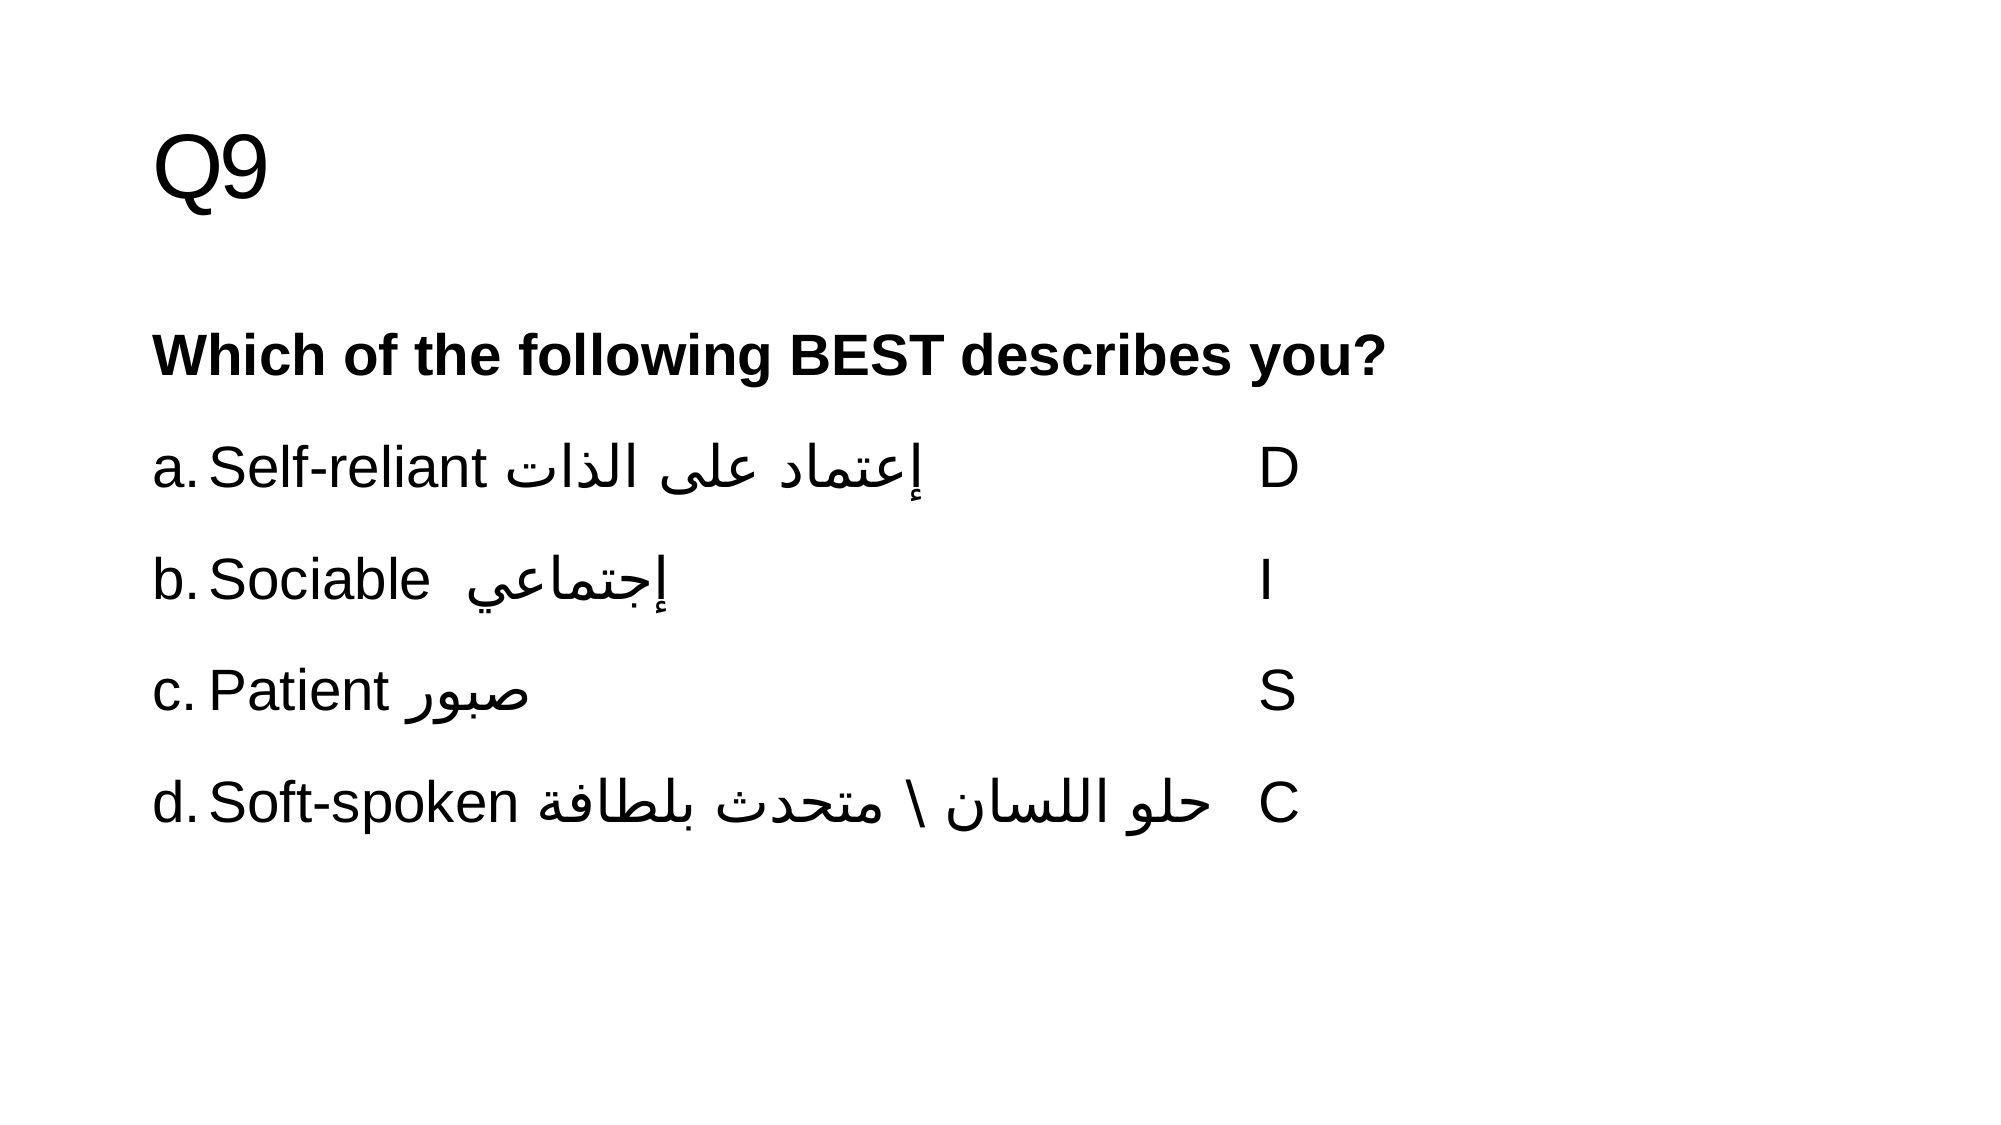

# Q9
Which of the following BEST describes you?
Self-reliant إعتماد على الذات			D
Sociable  إجتماعي 				I
Patient صبور 					S
Soft-spoken حلو اللسان \ متحدث بلطافة 	C